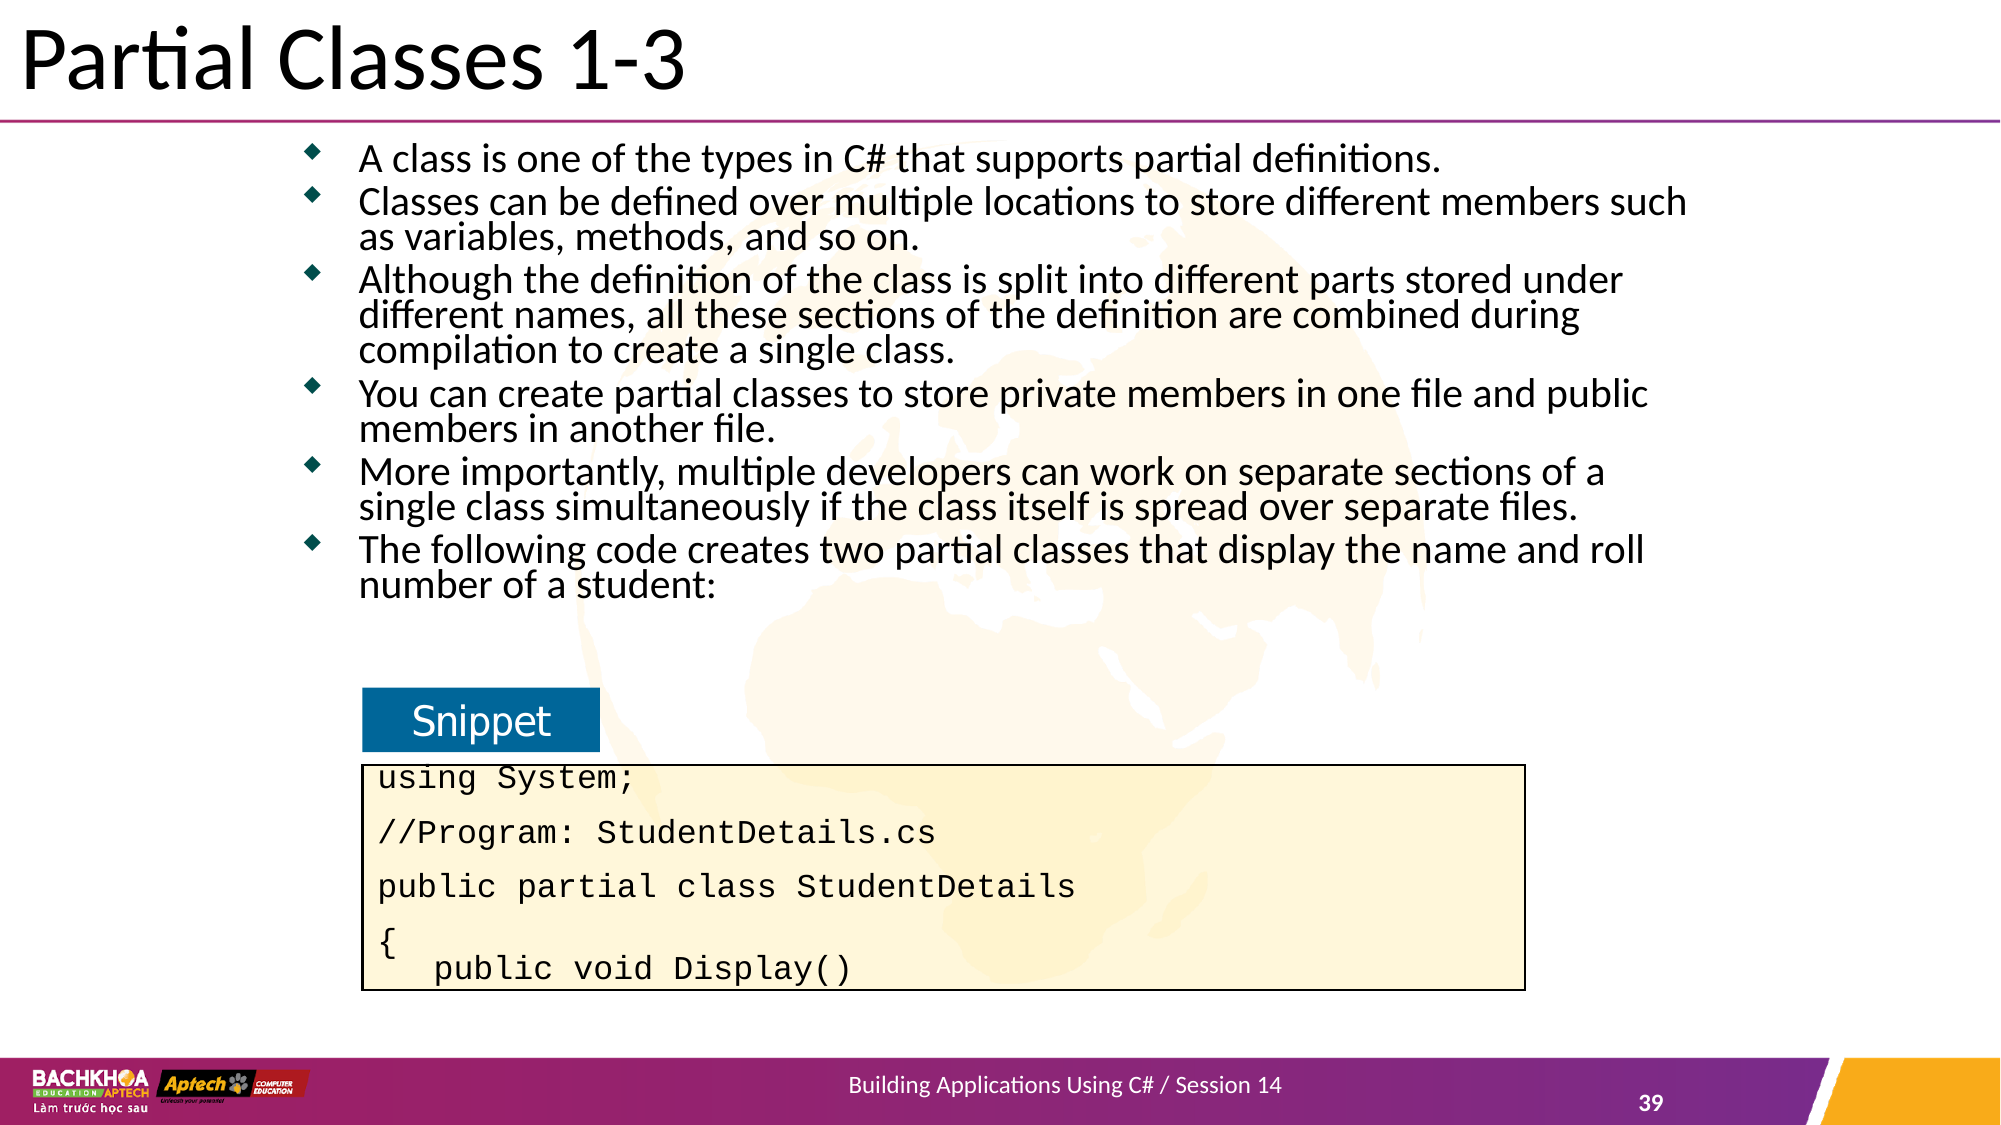

# Partial Classes 1-3

A class is one of the types in C# that supports partial definitions.
Classes can be defined over multiple locations to store different members such as variables, methods, and so on.
Although the definition of the class is split into different parts stored under different names, all these sections of the definition are combined during compilation to create a single class.
You can create partial classes to store private members in one file and public members in another file.
More importantly, multiple developers can work on separate sections of a single class simultaneously if the class itself is spread over separate files.
The following code creates two partial classes that display the name and roll number of a student:

Snippet
using System;

//Program: StudentDetails.cs

public partial class StudentDetails

{
public void Display()
Building Applications Using C# / Session 14
39